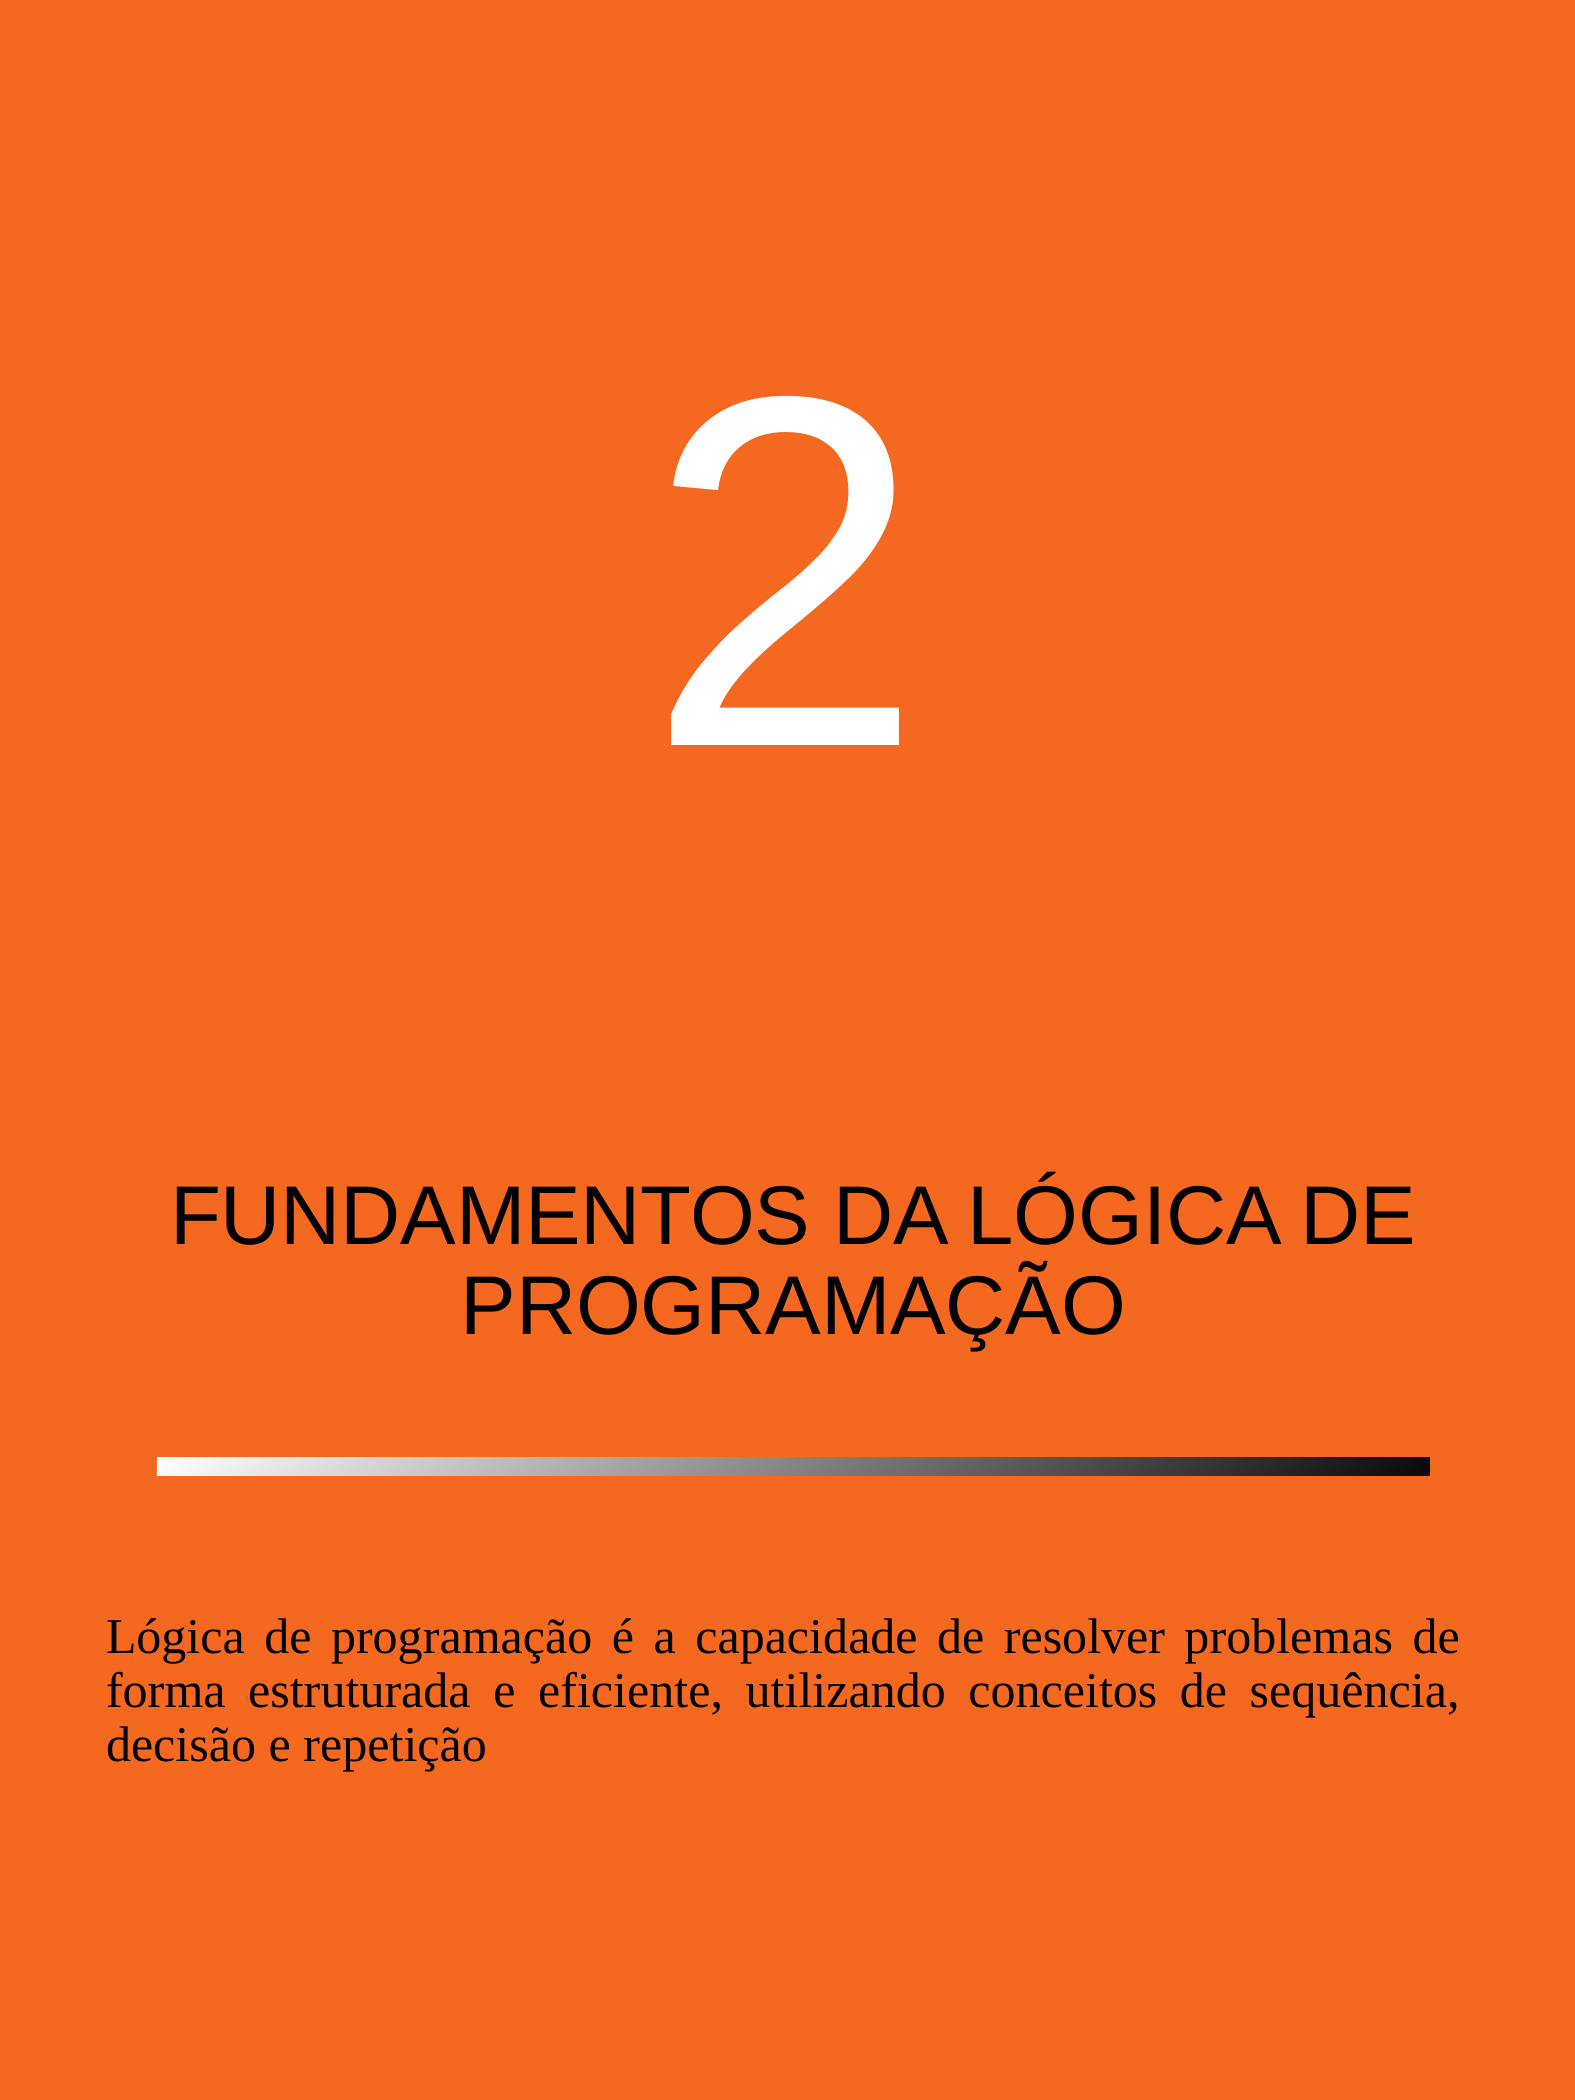

2
# FUNDAMENTOS DA LÓGICA DE PROGRAMAÇÃO

Lógica de programação é a capacidade de resolver problemas de forma estruturada e eficiente, utilizando conceitos de sequência, decisão e repetição